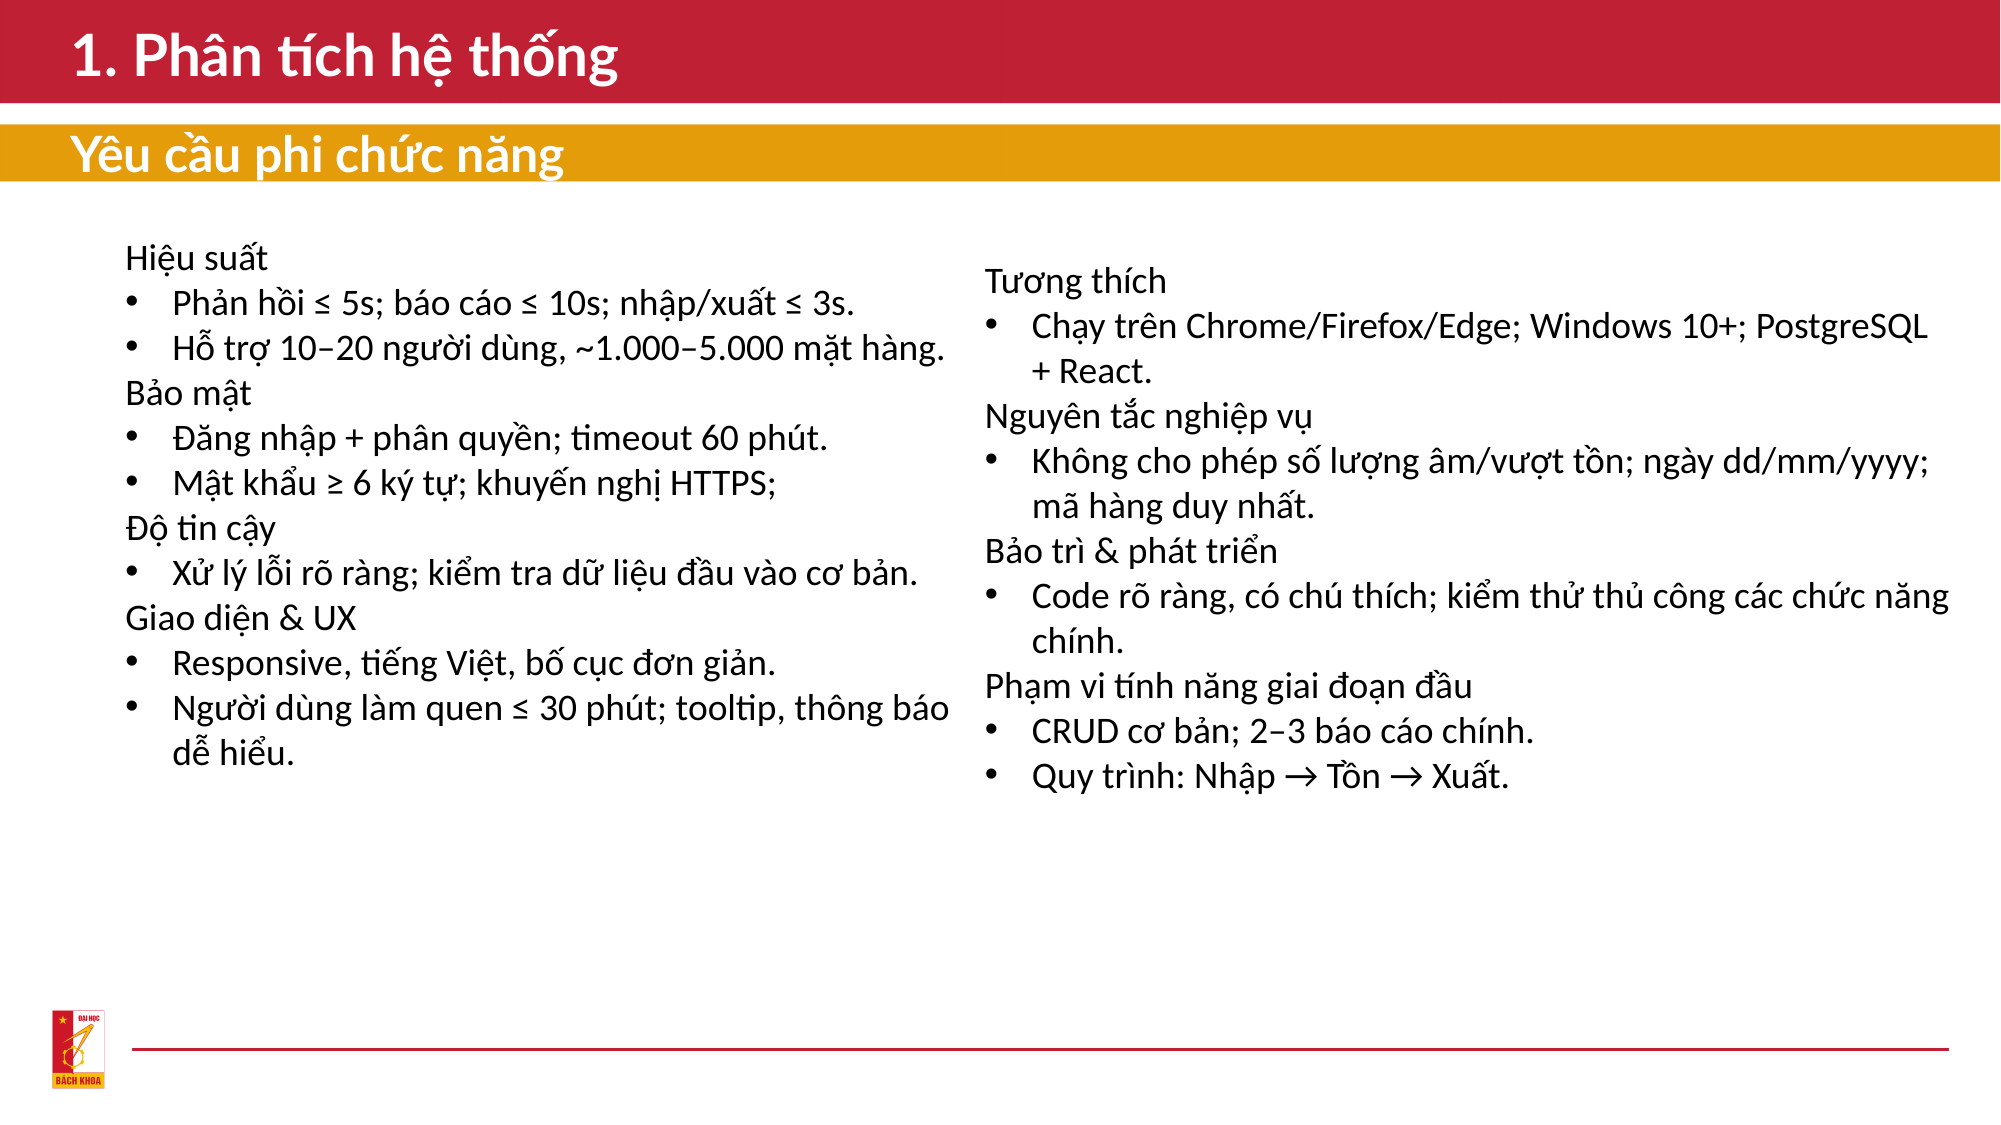

# 1. Phân tích hệ thống
Yêu cầu phi chức năng
Hiệu suất
Phản hồi ≤ 5s; báo cáo ≤ 10s; nhập/xuất ≤ 3s.
Hỗ trợ 10–20 người dùng, ~1.000–5.000 mặt hàng.
Bảo mật
Đăng nhập + phân quyền; timeout 60 phút.
Mật khẩu ≥ 6 ký tự; khuyến nghị HTTPS;
Độ tin cậy
Xử lý lỗi rõ ràng; kiểm tra dữ liệu đầu vào cơ bản.
Giao diện & UX
Responsive, tiếng Việt, bố cục đơn giản.
Người dùng làm quen ≤ 30 phút; tooltip, thông báo dễ hiểu.
Tương thích
Chạy trên Chrome/Firefox/Edge; Windows 10+; PostgreSQL + React.
Nguyên tắc nghiệp vụ
Không cho phép số lượng âm/vượt tồn; ngày dd/mm/yyyy; mã hàng duy nhất.
Bảo trì & phát triển
Code rõ ràng, có chú thích; kiểm thử thủ công các chức năng chính.
Phạm vi tính năng giai đoạn đầu
CRUD cơ bản; 2–3 báo cáo chính.
Quy trình: Nhập → Tồn → Xuất.
10